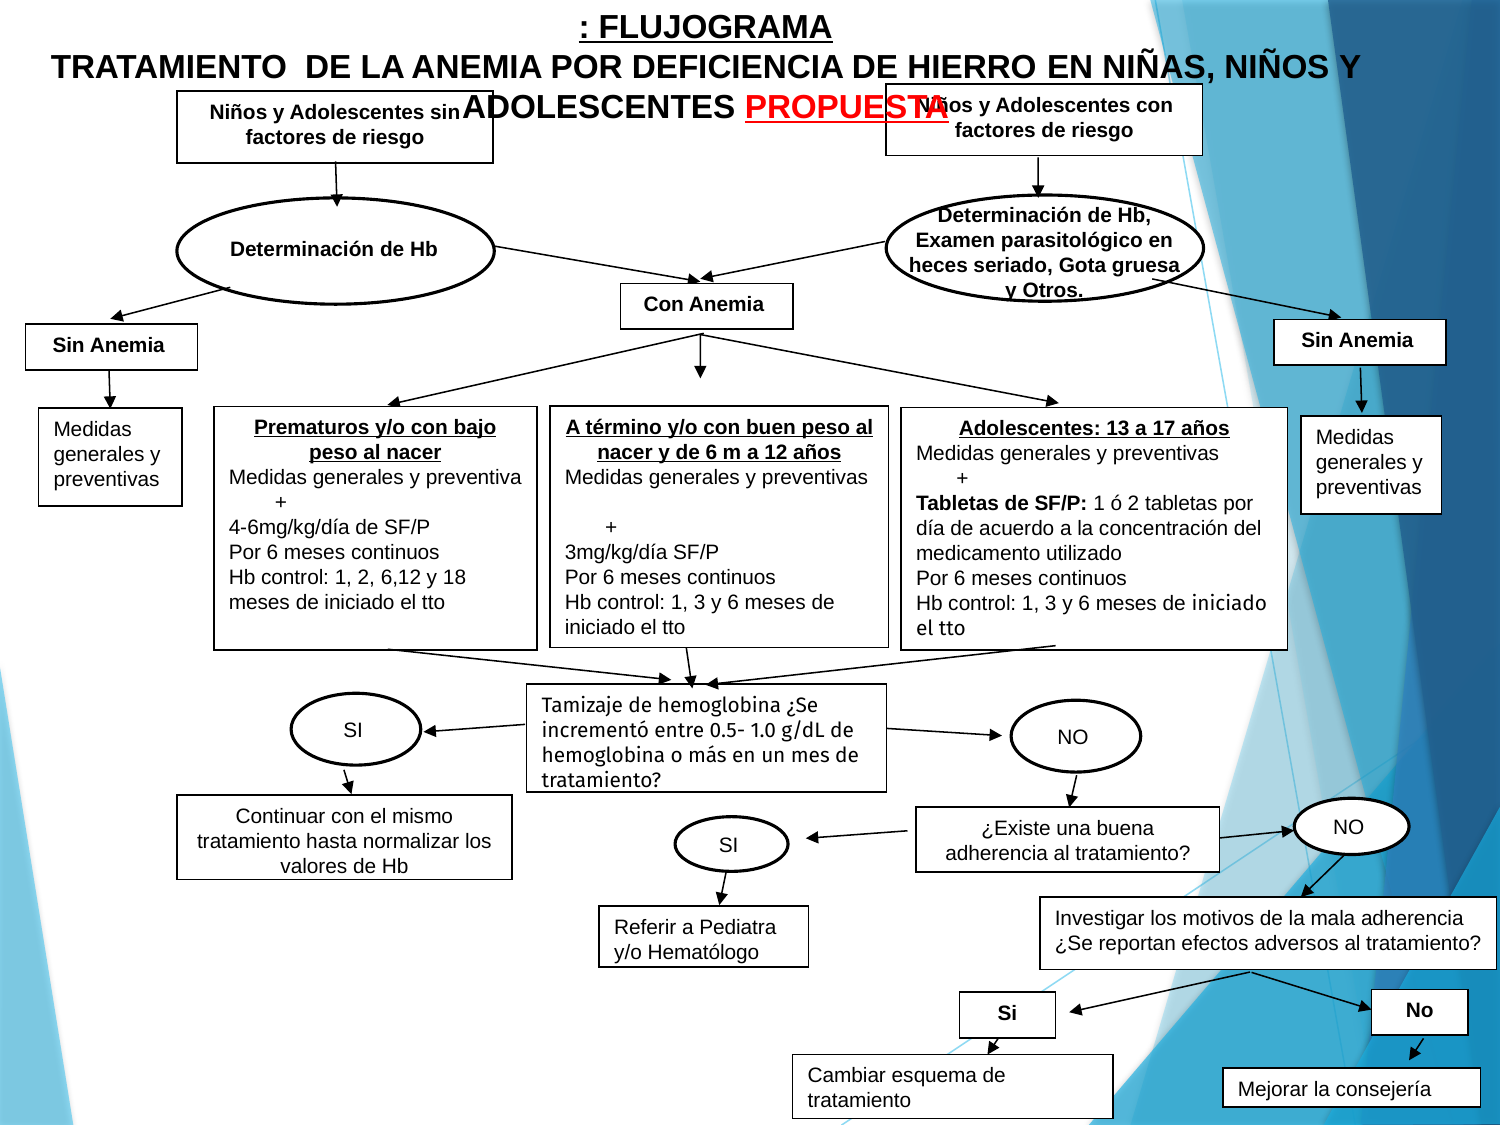

: FLUJOGRAMA
TRATAMIENTO  DE LA ANEMIA POR DEFICIENCIA DE HIERRO EN NIÑAS, NIÑOS Y ADOLESCENTES PROPUESTA
Niños y Adolescentes con factores de riesgo

Niños y Adolescentes sin factores de riesgo

Determinación de Hb, Examen parasitológico en heces seriado, Gota gruesa y Otros.

Determinación de Hb

Con Anemia

Sin Anemia
Sin Anemia

A término y/o con buen peso al nacer y de 6 m a 12 años
Medidas generales y preventivas
       +
3mg/kg/día SF/P
Por 6 meses continuos
Hb control: 1, 3 y 6 meses de iniciado el tto

Prematuros y/o con bajo peso al nacer
Medidas generales y preventiva
        +
4-6mg/kg/día de SF/P
Por 6 meses continuos
Hb control: 1, 2, 6,12 y 18 meses de iniciado el tto

Adolescentes: 13 a 17 años
Medidas generales y preventivas
       +
Tabletas de SF/P: 1 ó 2 tabletas por día de acuerdo a la concentración del medicamento utilizado
Por 6 meses continuos
Hb control: 1, 3 y 6 meses de iniciado el tto

Medidas generales y preventivas

Medidas generales y preventivas

Tamizaje de hemoglobina ¿Se incrementó entre 0.5- 1.0 g/dL de hemoglobina o más en un mes de tratamiento?
SI
NO

Continuar con el mismo tratamiento hasta normalizar los valores de Hb
NO
¿Existe una buena adherencia al tratamiento?
SI

Investigar los motivos de la mala adherencia ¿Se reportan efectos adversos al tratamiento?

Referir a Pediatra y/o Hematólogo

No
Si

Cambiar esquema de tratamiento
Mejorar la consejería